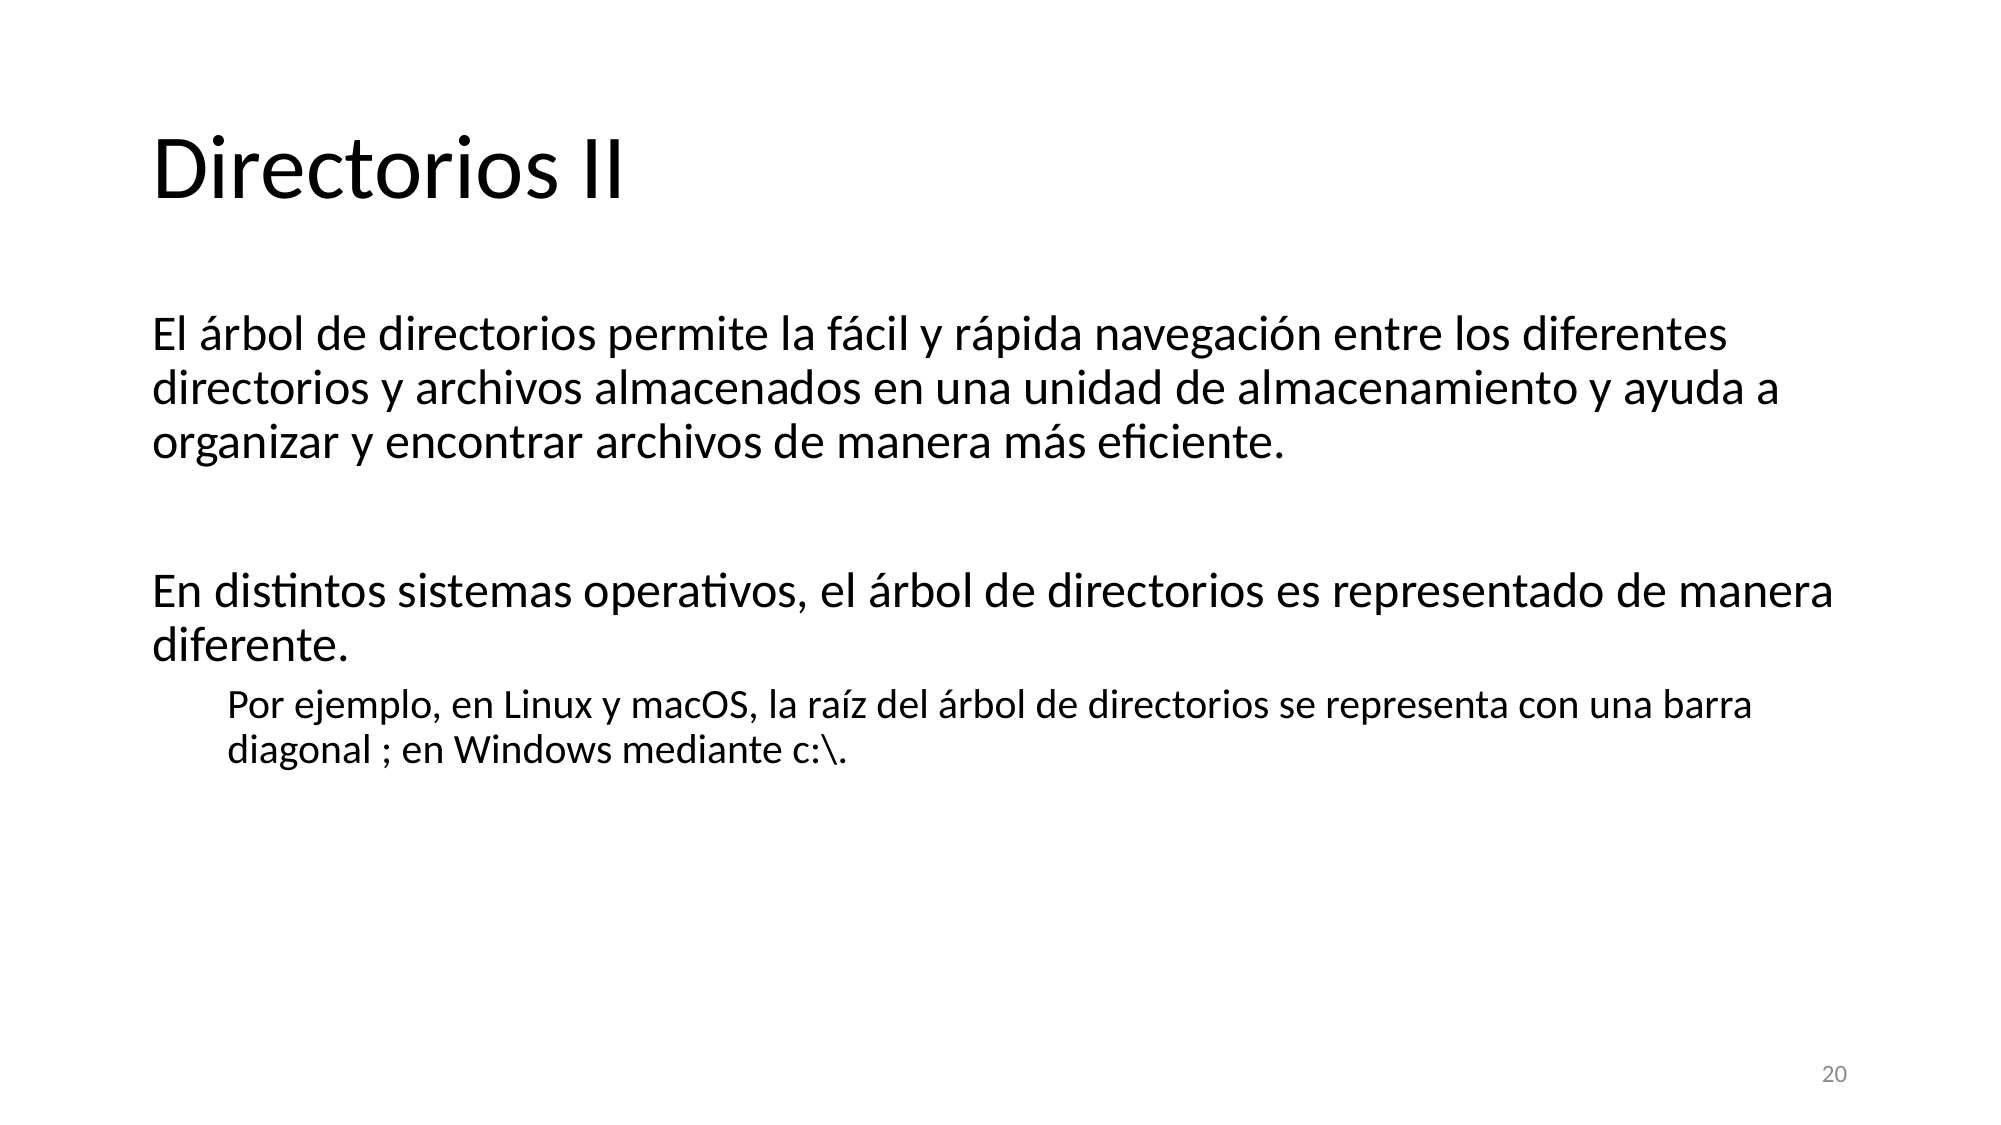

# Directorios II
El árbol de directorios permite la fácil y rápida navegación entre los diferentes directorios y archivos almacenados en una unidad de almacenamiento y ayuda a organizar y encontrar archivos de manera más eficiente.

En distintos sistemas operativos, el árbol de directorios es representado de manera diferente.
Por ejemplo, en Linux y macOS, la raíz del árbol de directorios se representa con una barra diagonal ; en Windows mediante c:\.

20